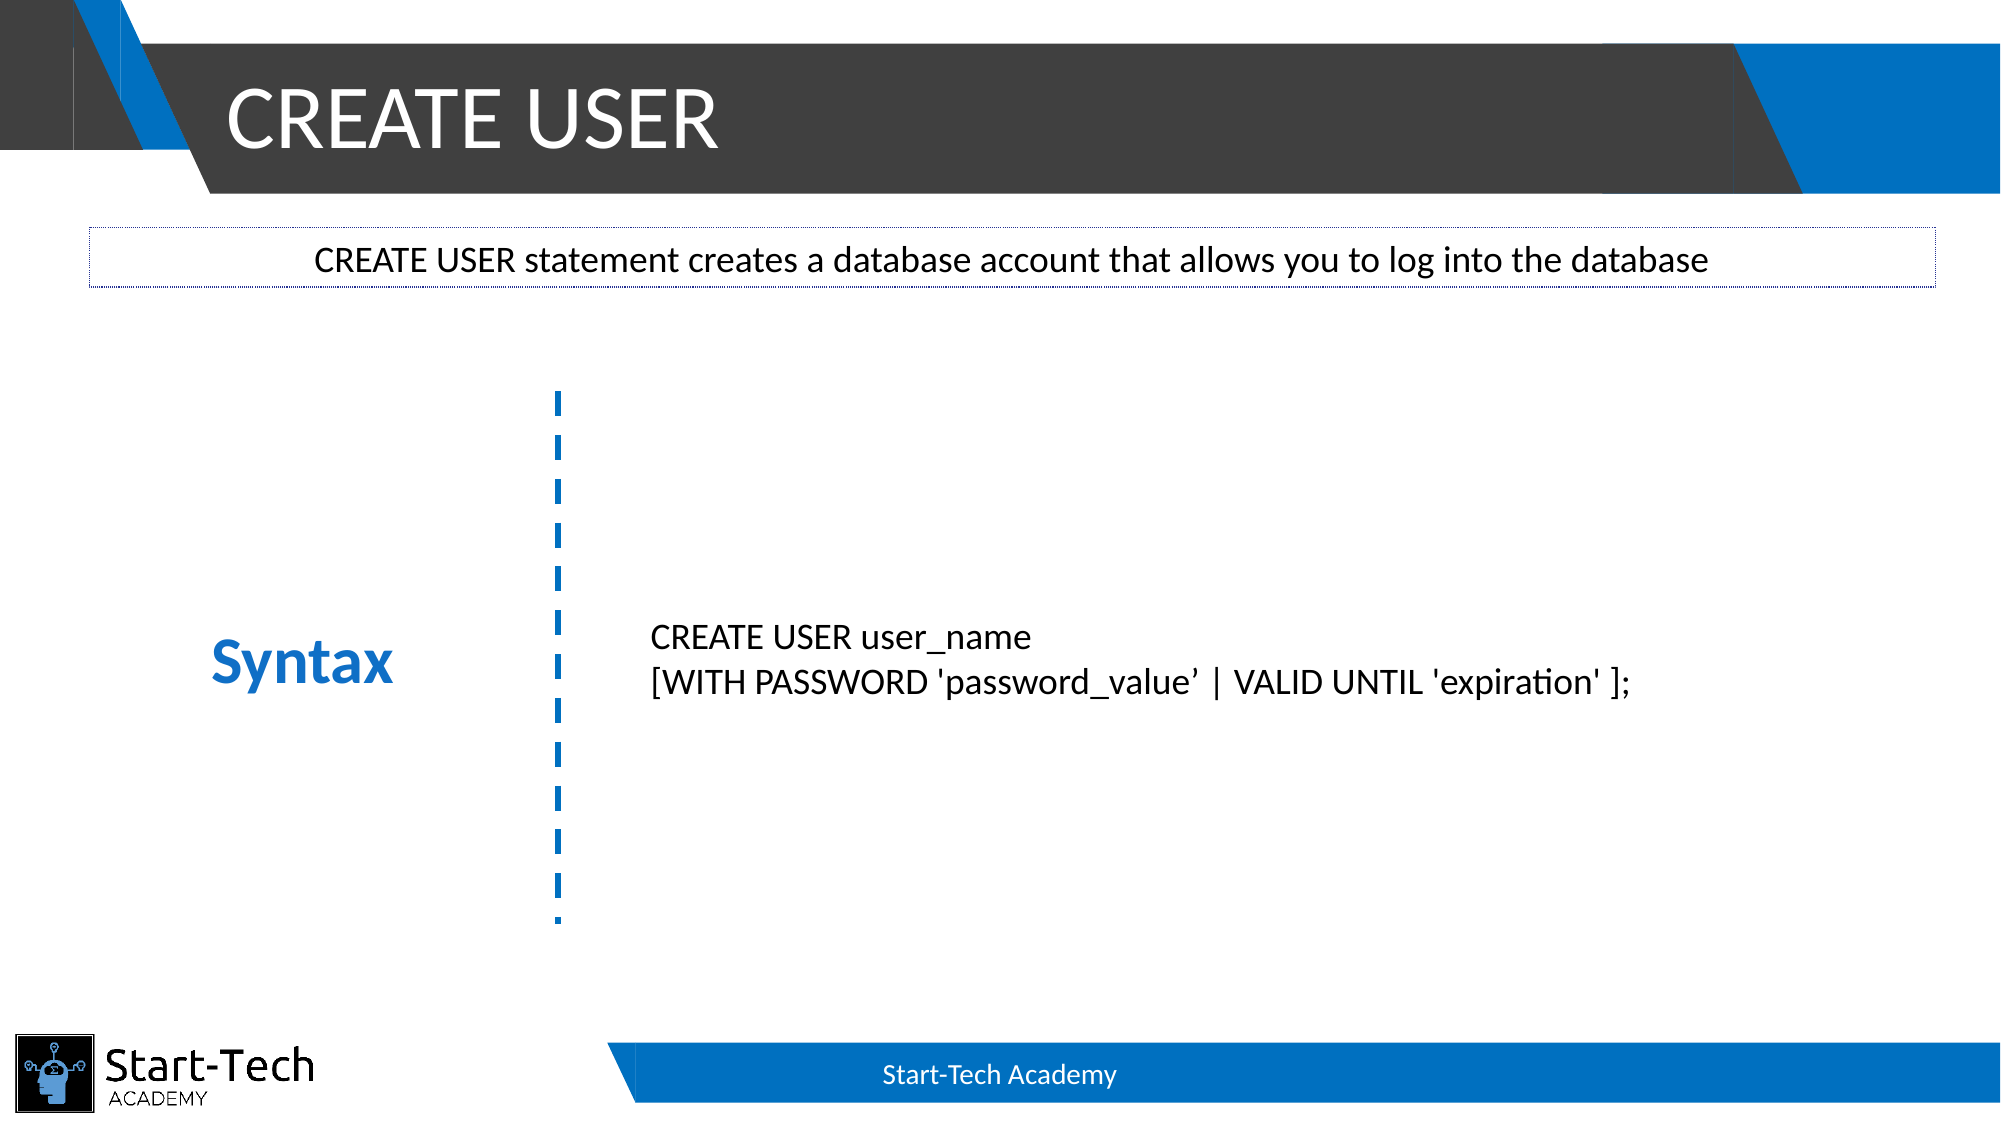

# CREATE USER
CREATE USER statement creates a database account that allows you to log into the database
CREATE USER user_name
[WITH PASSWORD 'password_value’ | VALID UNTIL 'expiration' ];
Syntax
Start-Tech Academy